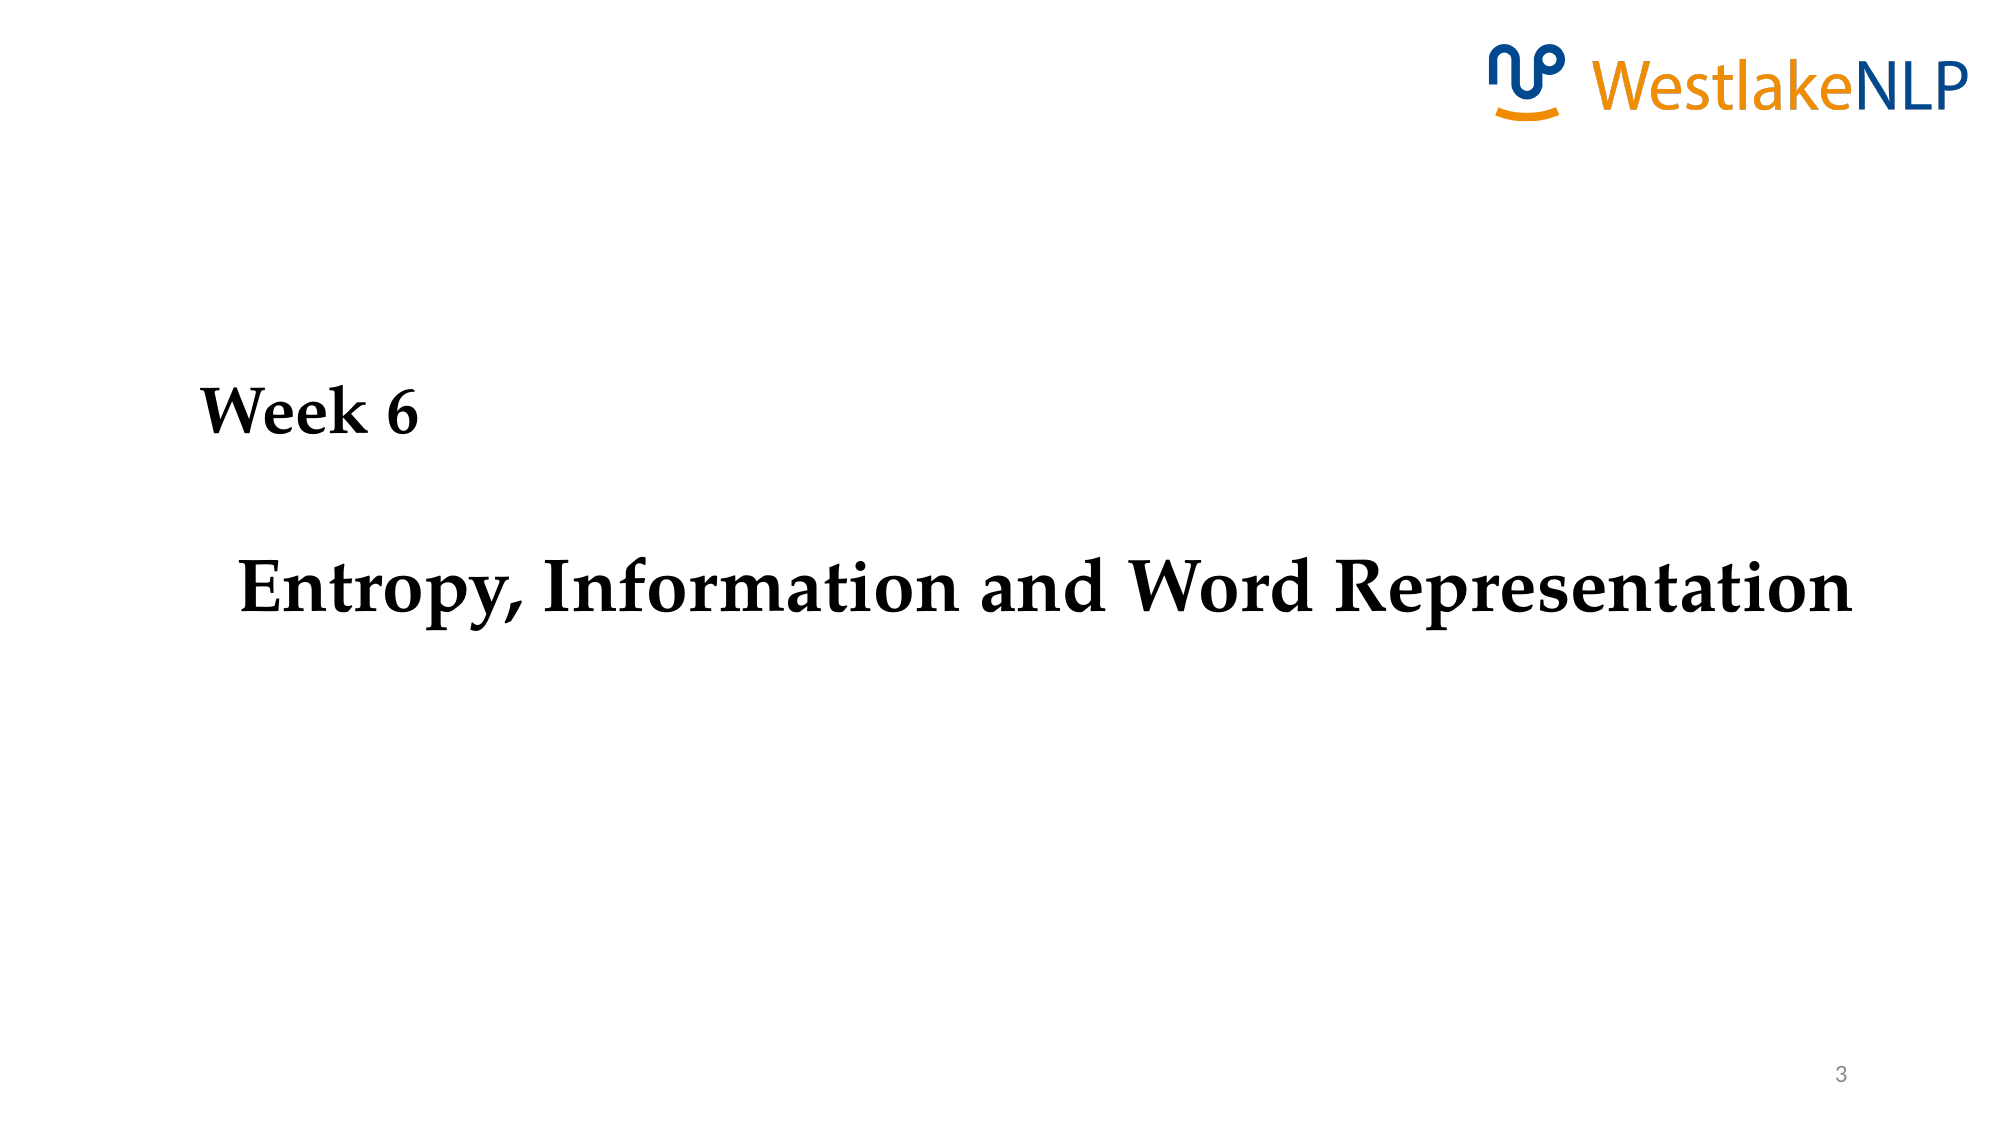

Week 6

  Entropy, Information and Word Representation
3